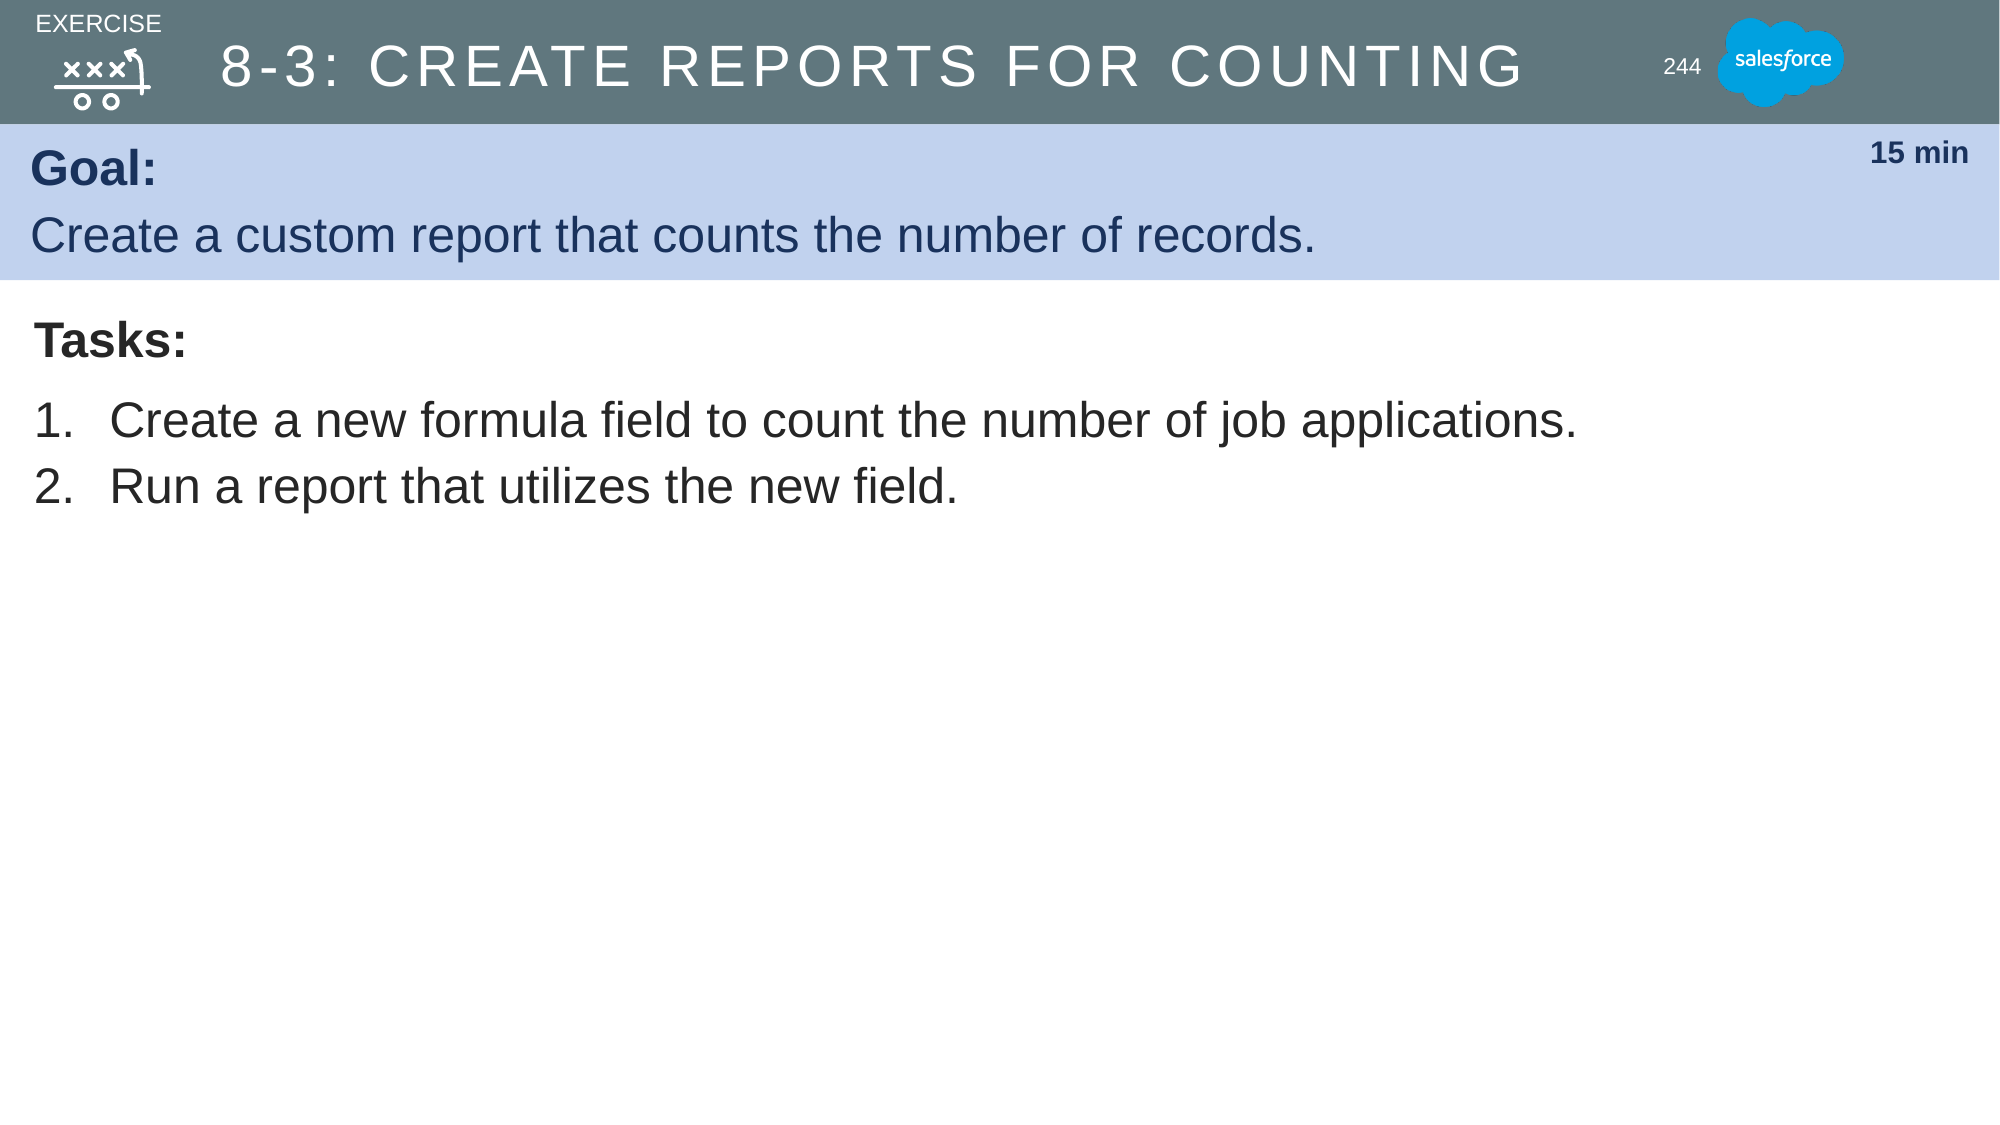

exercise
# 8-3: Create reports for counting
244
Goal:
Create a custom report that counts the number of records.
15 min
Tasks:
Create a new formula field to count the number of job applications.
Run a report that utilizes the new field.